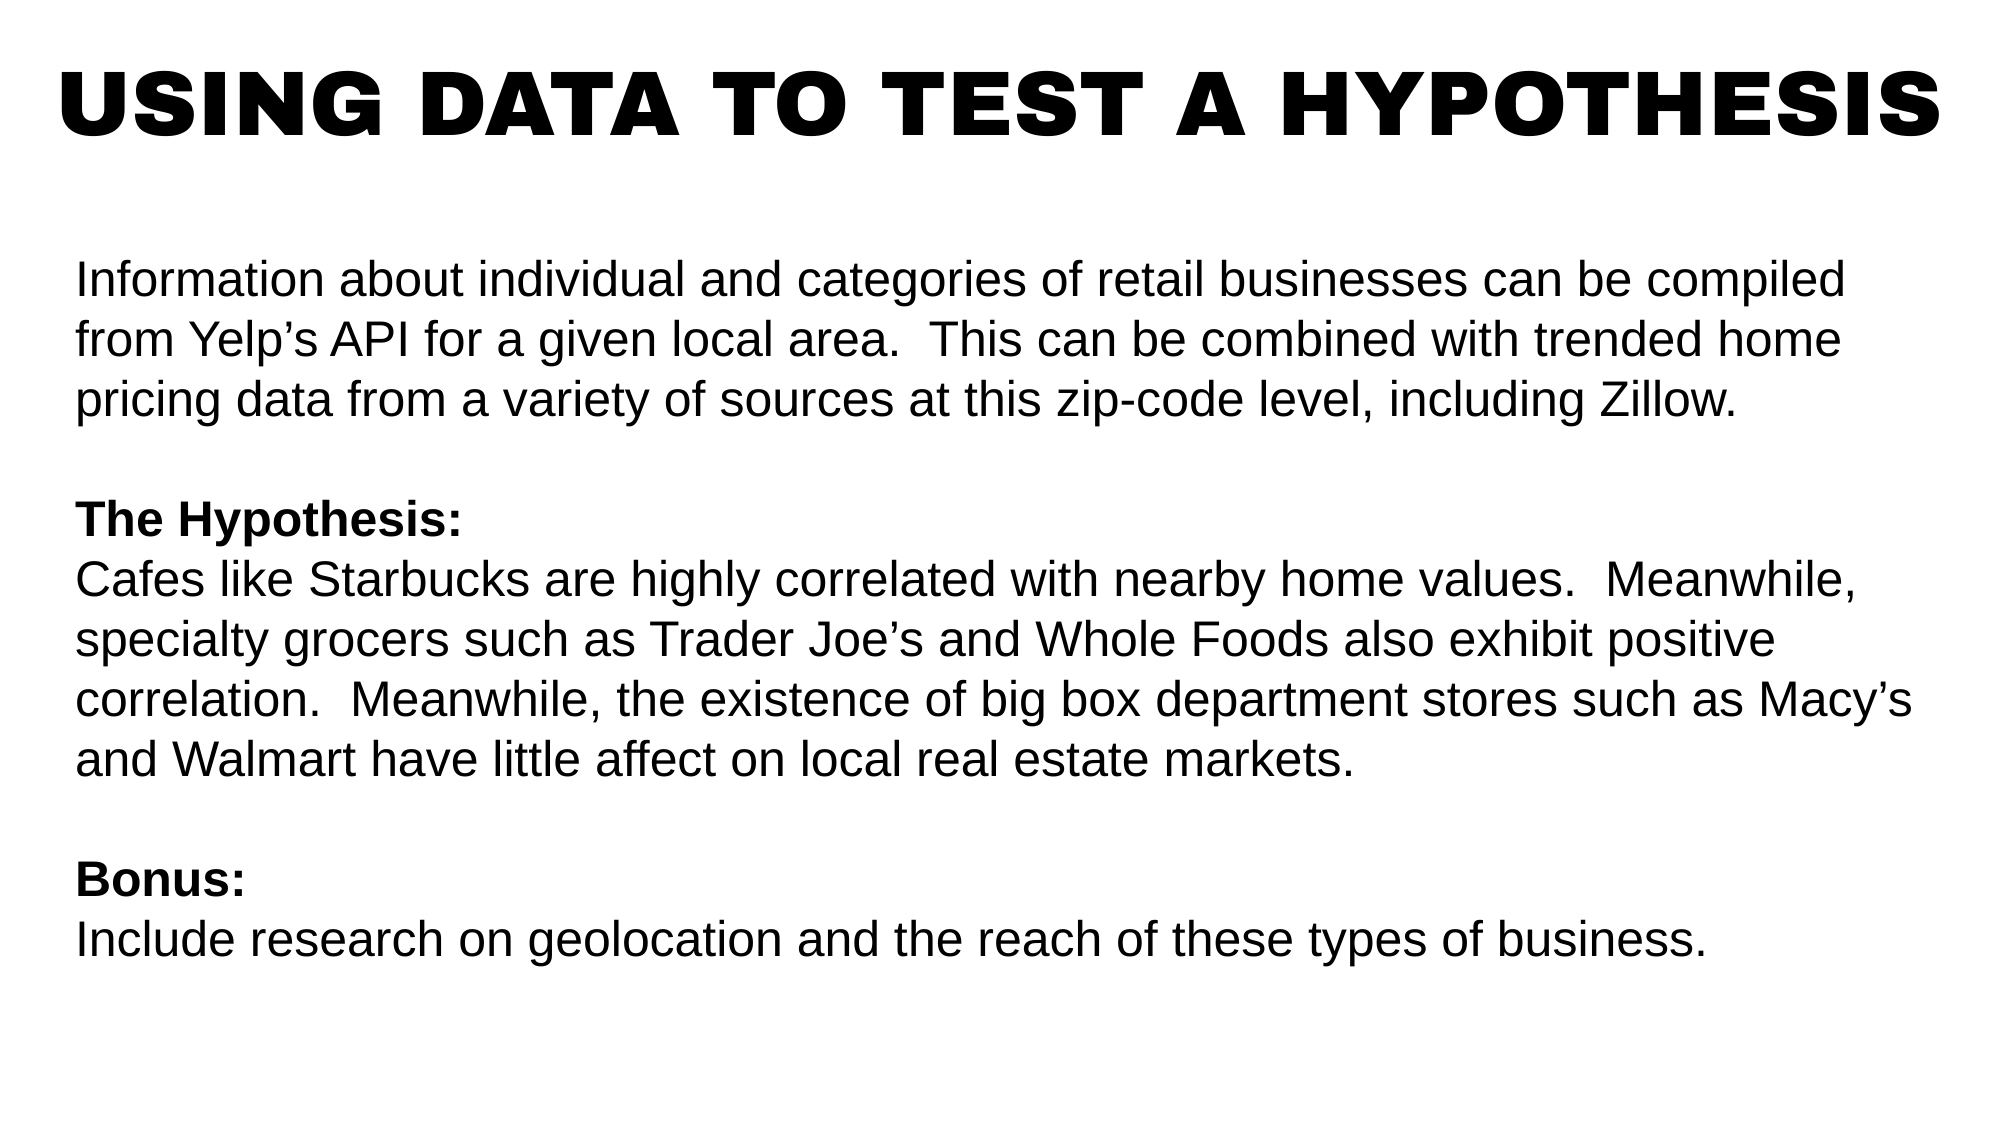

USING DATA TO TEST A HYPOTHESIS
Information about individual and categories of retail businesses can be compiled from Yelp’s API for a given local area.  This can be combined with trended home pricing data from a variety of sources at this zip-code level, including Zillow.

The Hypothesis:
Cafes like Starbucks are highly correlated with nearby home values.  Meanwhile, specialty grocers such as Trader Joe’s and Whole Foods also exhibit positive correlation.  Meanwhile, the existence of big box department stores such as Macy’s and Walmart have little affect on local real estate markets.

Bonus:
Include research on geolocation and the reach of these types of business.